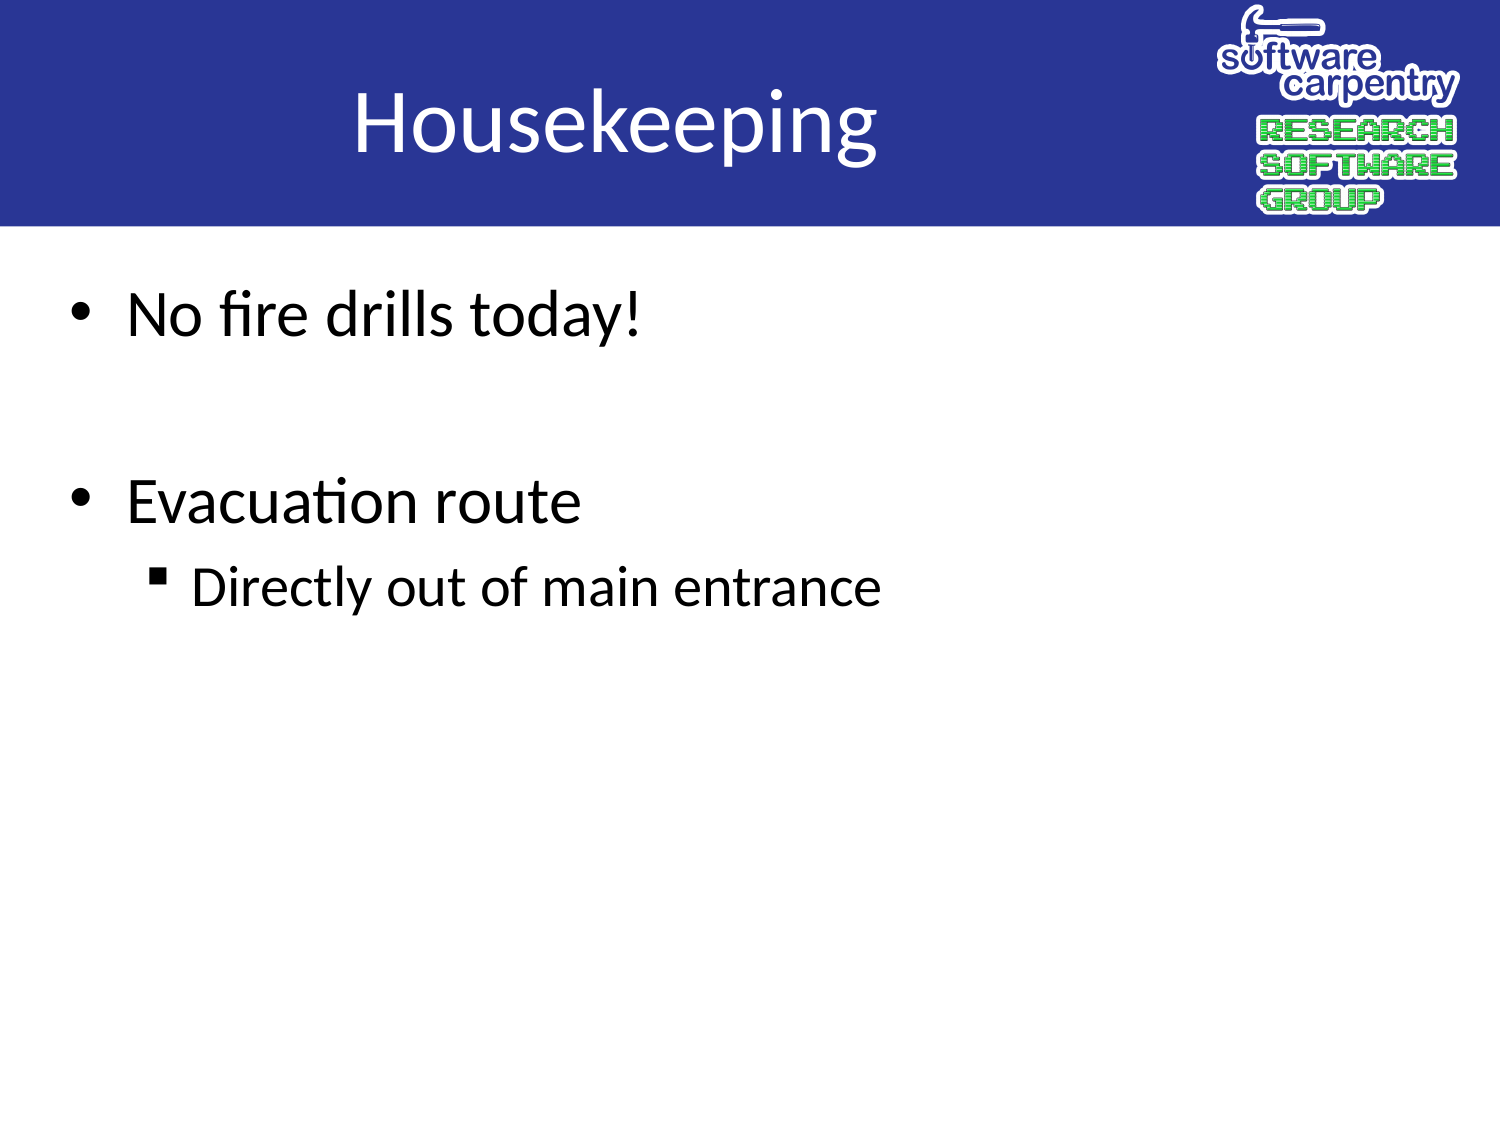

# Housekeeping
No fire drills today!

Evacuation route
Directly out of main entrance